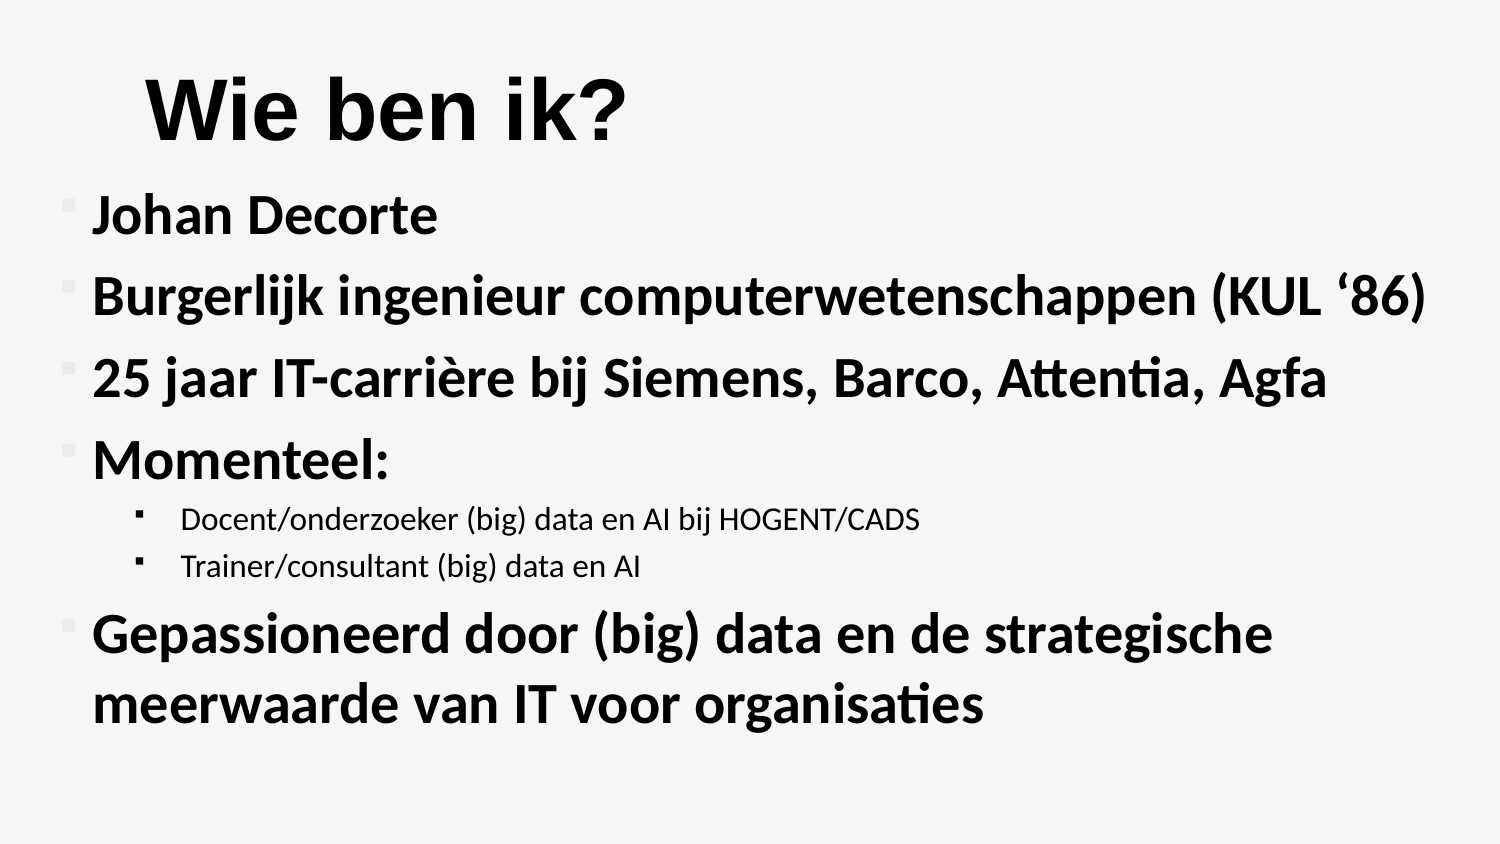

2
# Wie ben ik?
Johan Decorte
Burgerlijk ingenieur computerwetenschappen (KUL ‘86)
25 jaar IT-carrière bij Siemens, Barco, Attentia, Agfa
Momenteel:
Docent/onderzoeker (big) data en AI bij HOGENT/CADS
Trainer/consultant (big) data en AI
Gepassioneerd door (big) data en de strategische
meerwaarde van IT voor organisaties